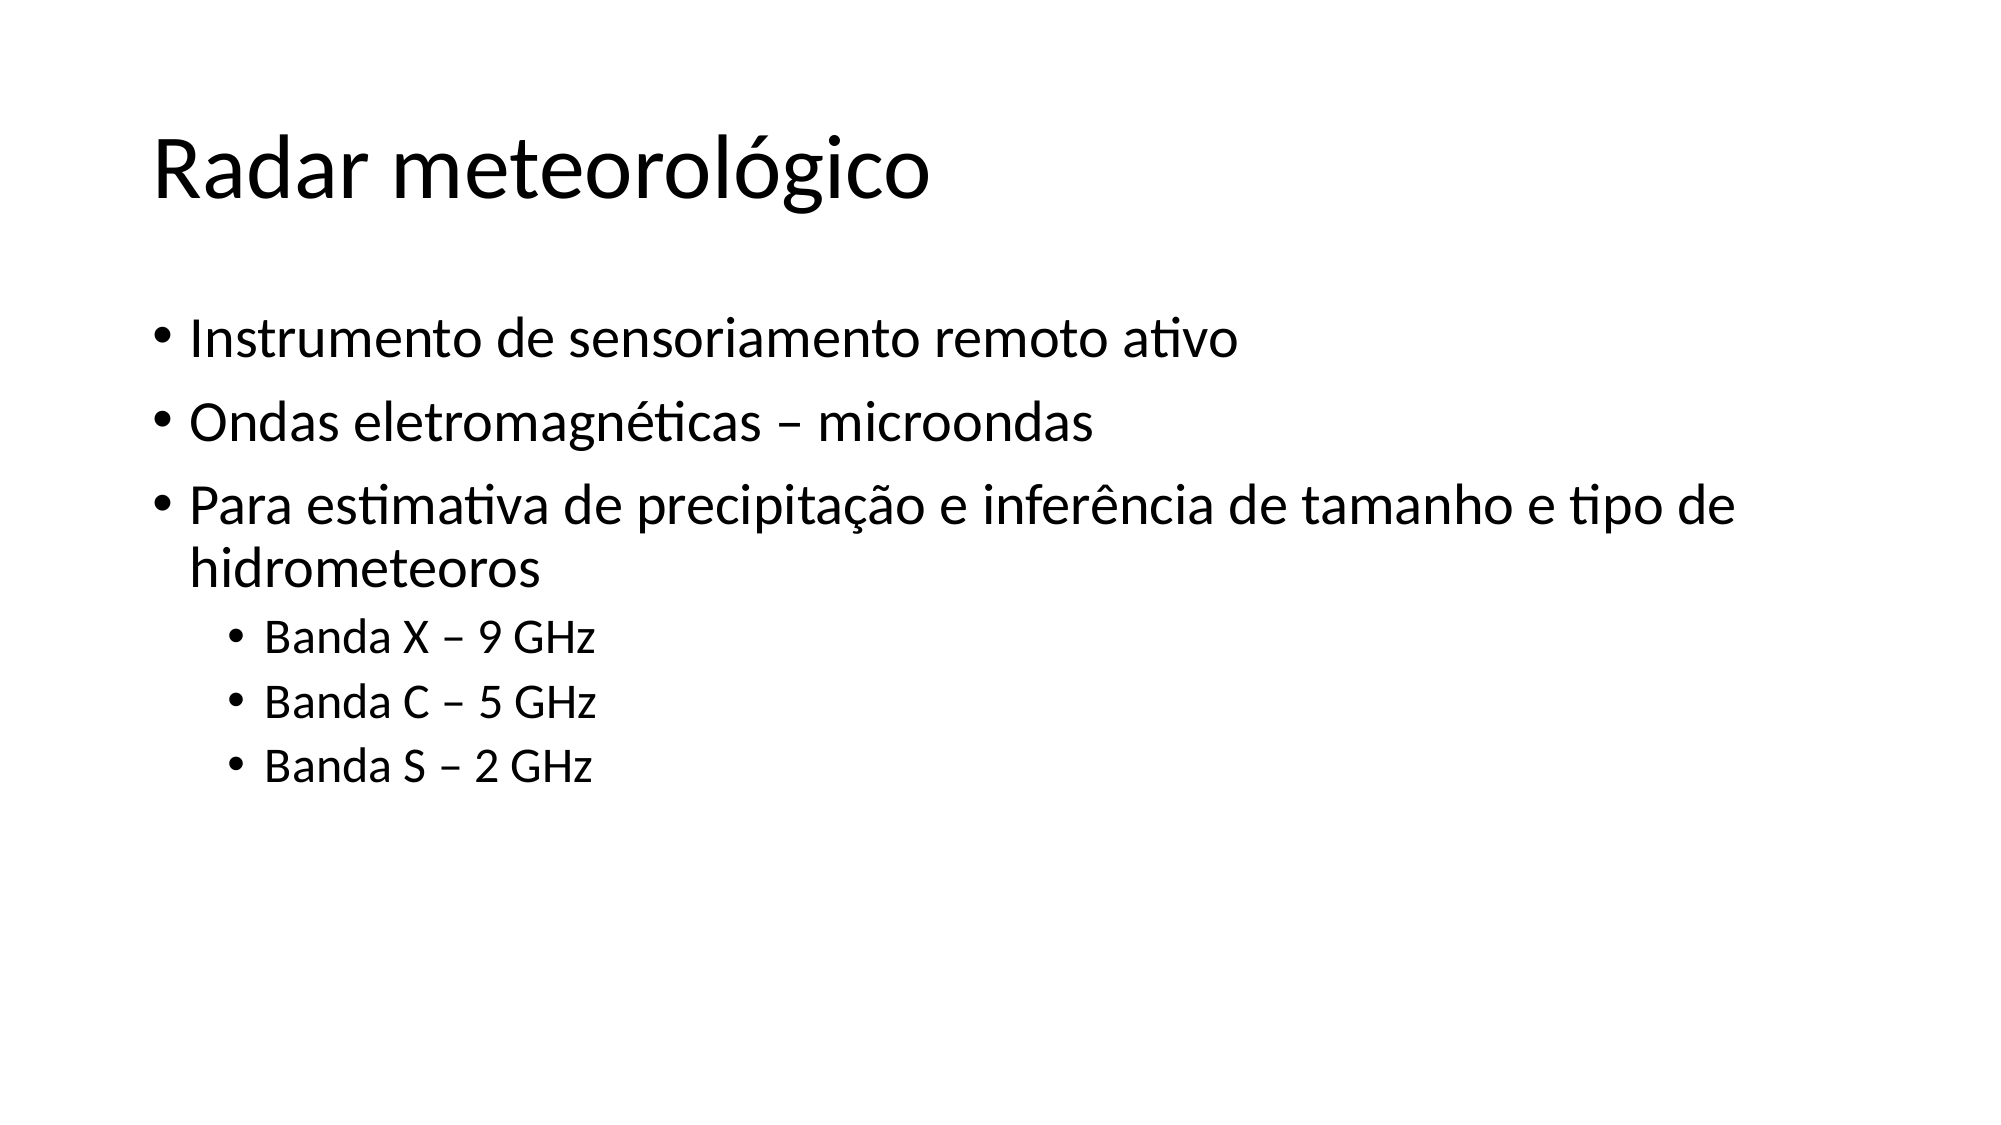

# Radar meteorológico
Instrumento de sensoriamento remoto ativo
Ondas eletromagnéticas – microondas
Para estimativa de precipitação e inferência de tamanho e tipo de hidrometeoros
Banda X – 9 GHz
Banda C – 5 GHz
Banda S – 2 GHz